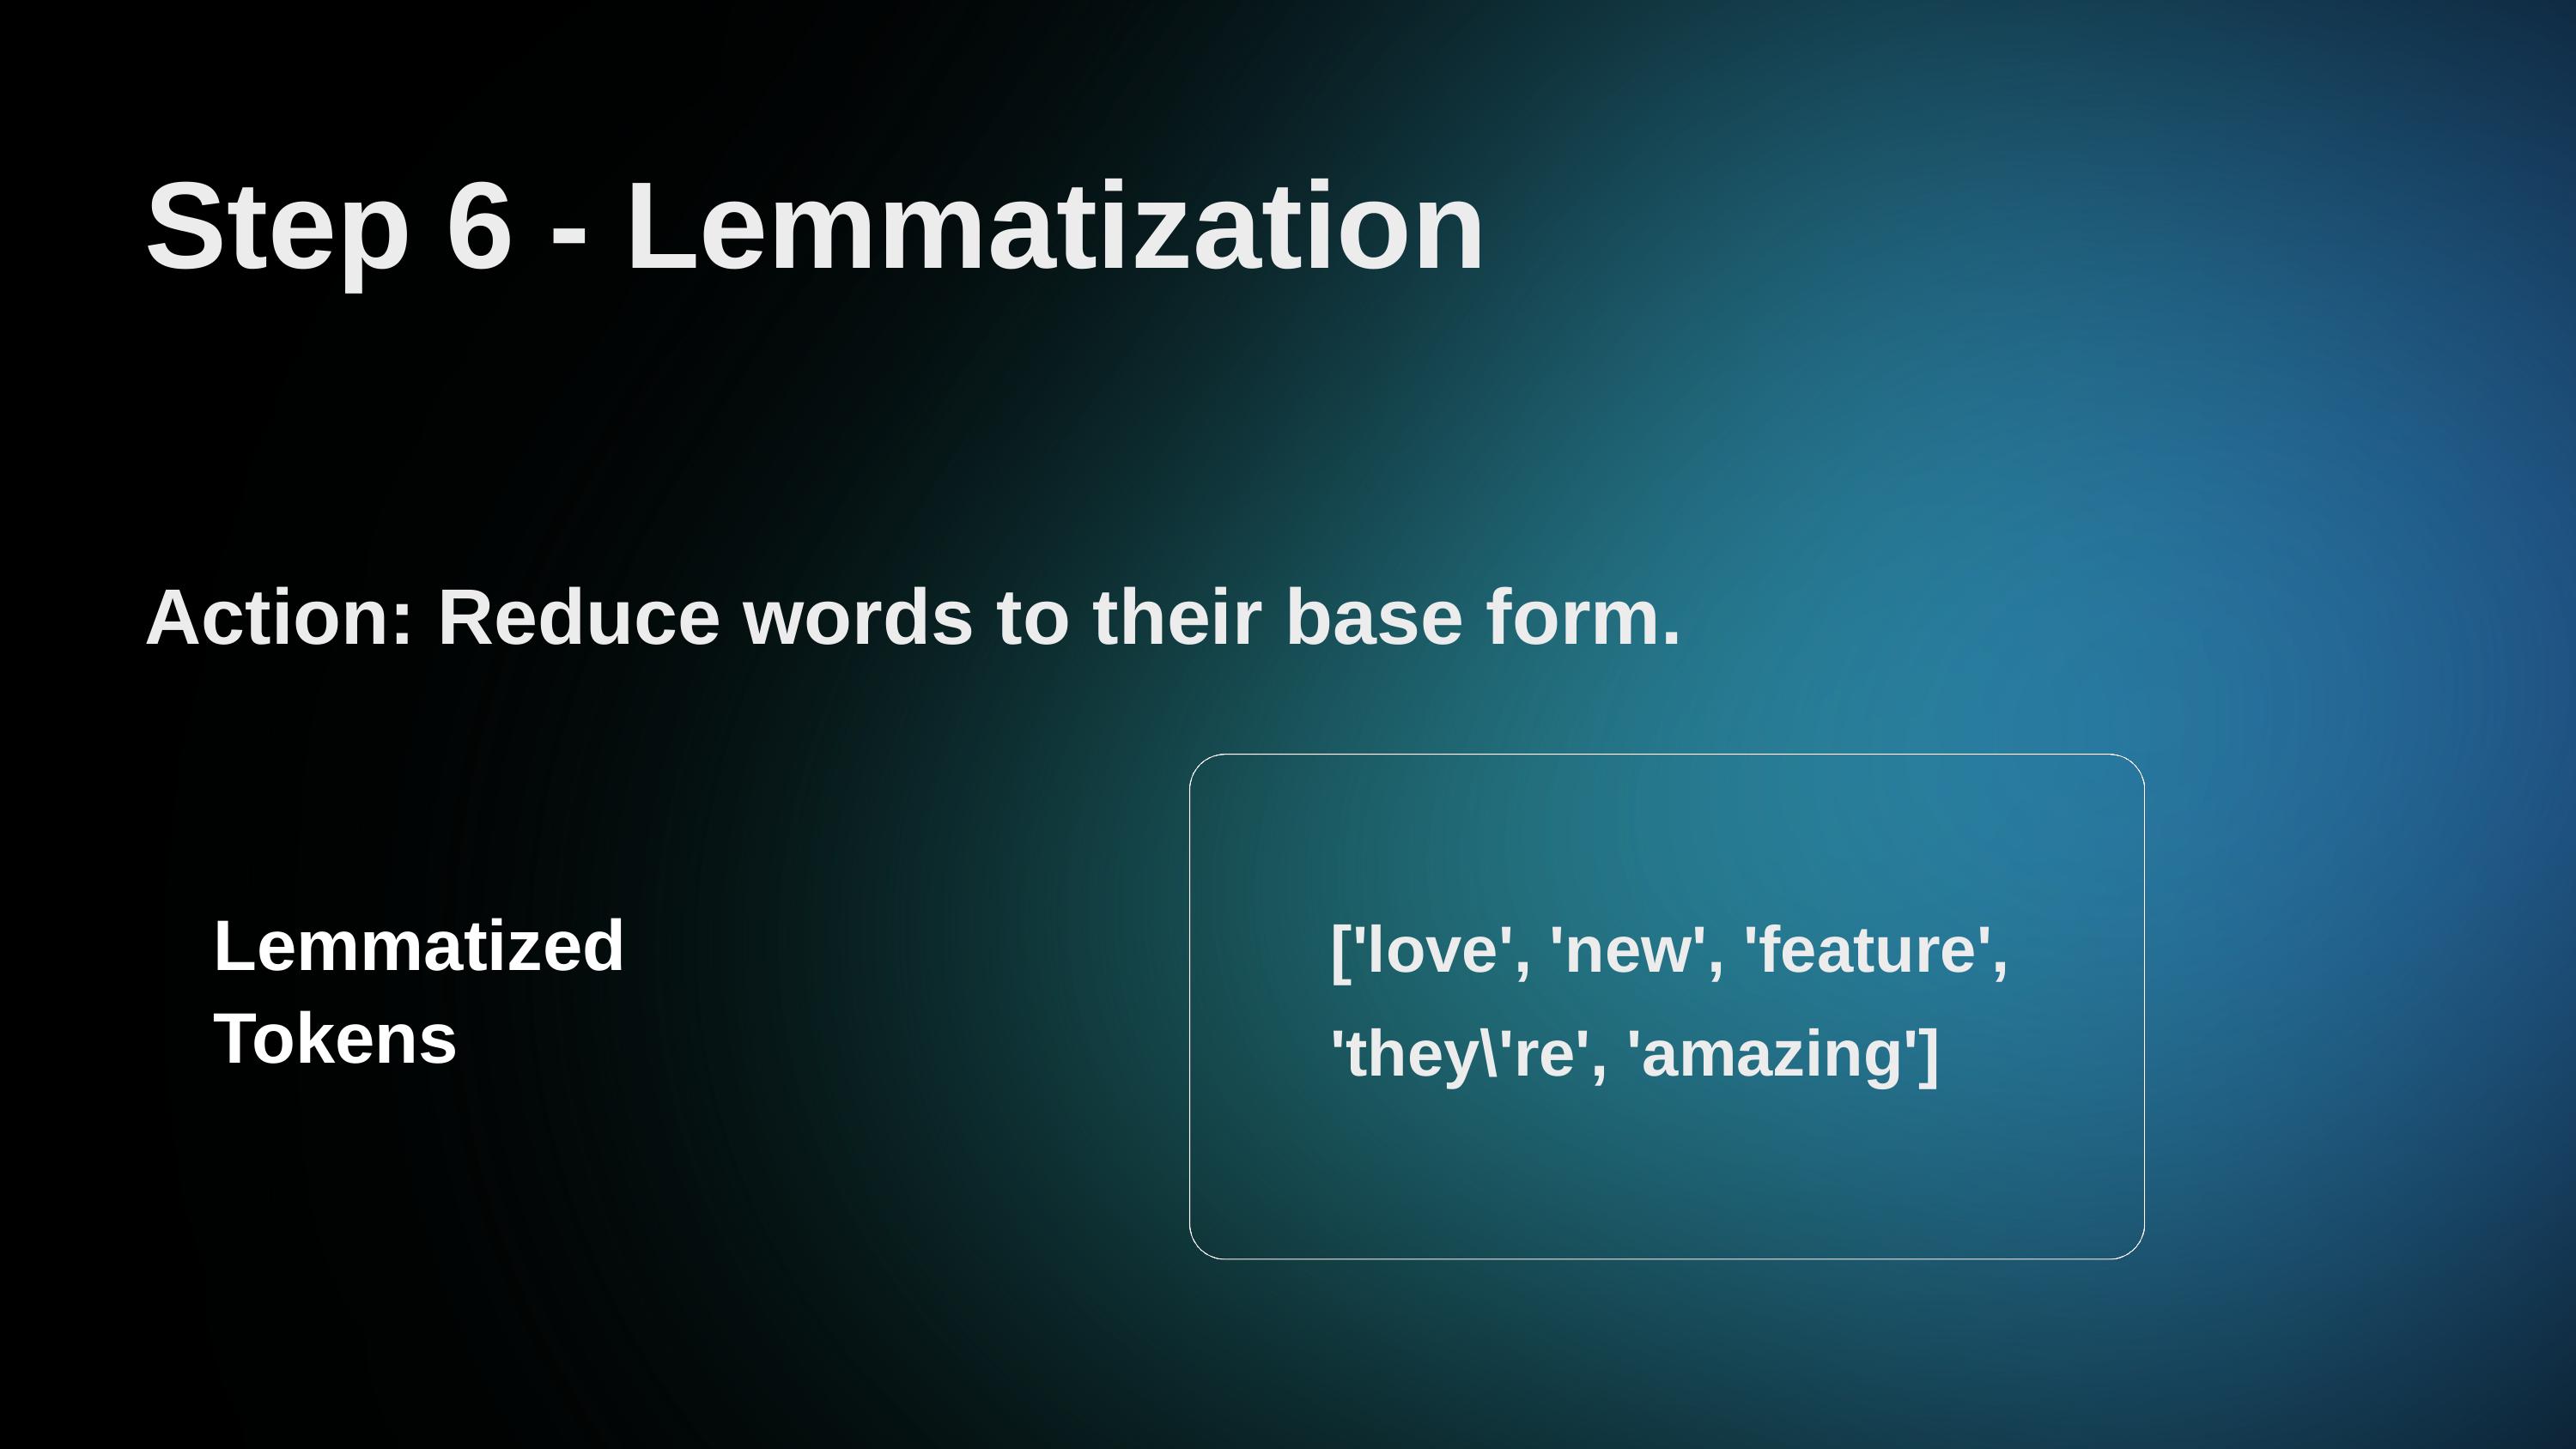

Step 6 - Lemmatization
Action: Reduce words to their base form.

['love', 'new', 'feature', 'they\'re', 'amazing']
Lemmatized Tokens